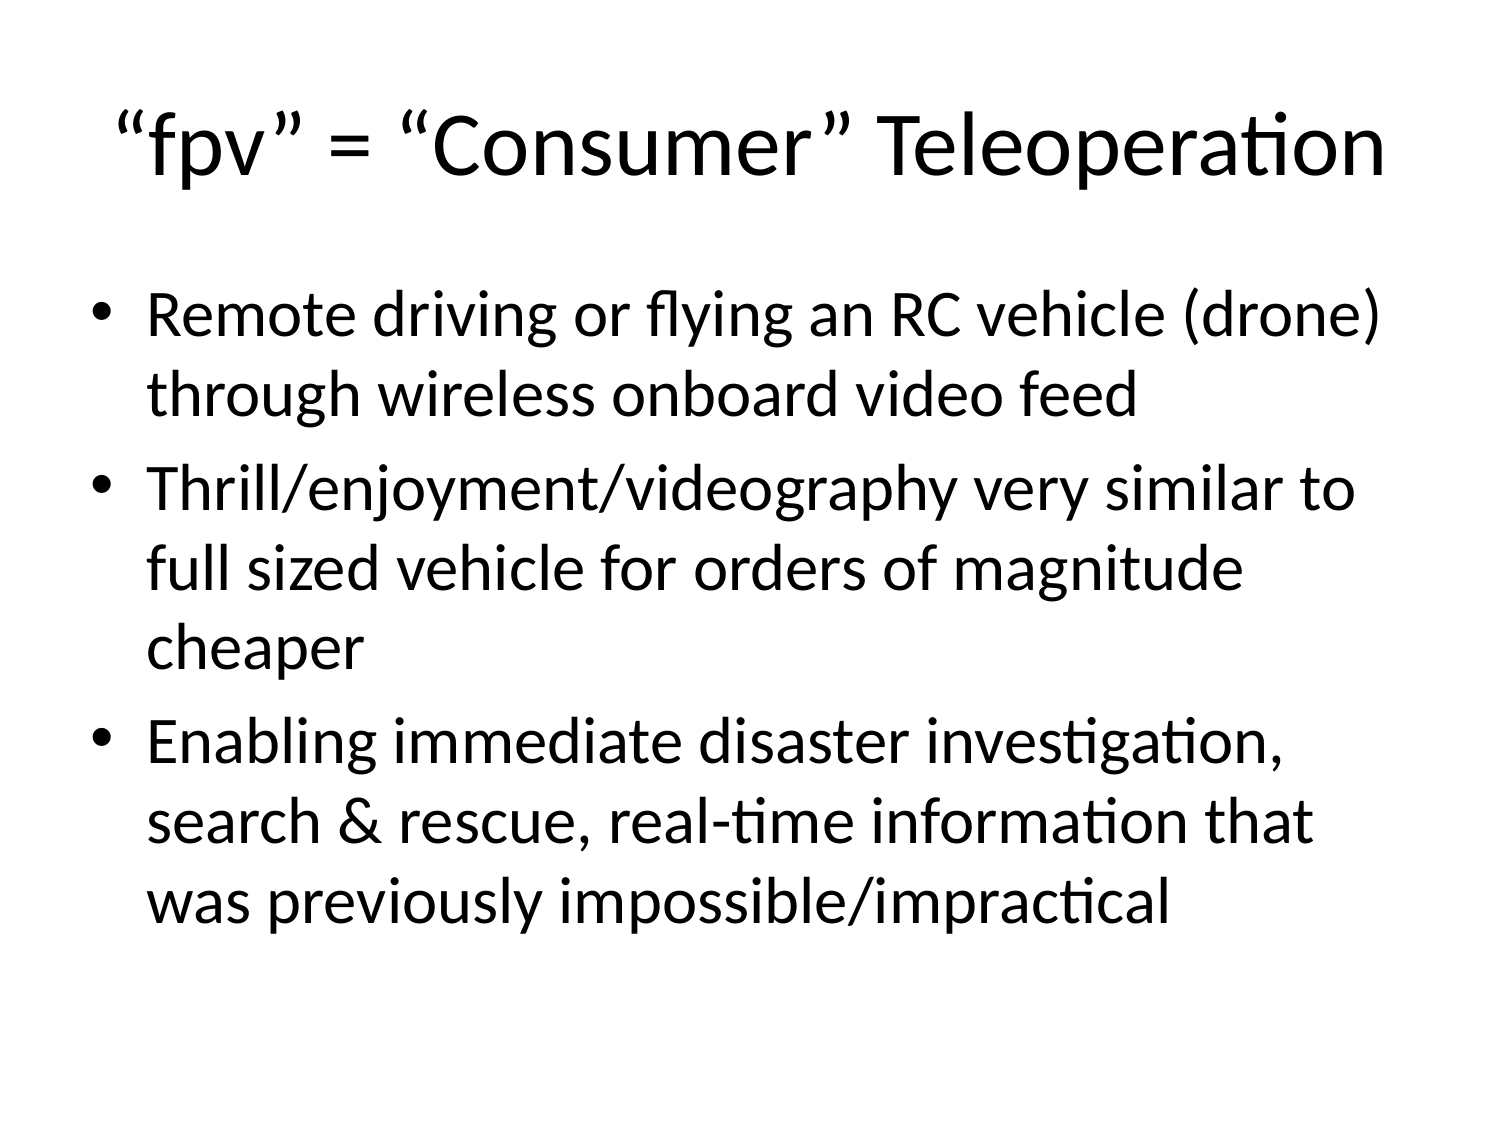

# “fpv” = “Consumer” Teleoperation
Remote driving or flying an RC vehicle (drone) through wireless onboard video feed
Thrill/enjoyment/videography very similar to full sized vehicle for orders of magnitude cheaper
Enabling immediate disaster investigation, search & rescue, real-time information that was previously impossible/impractical